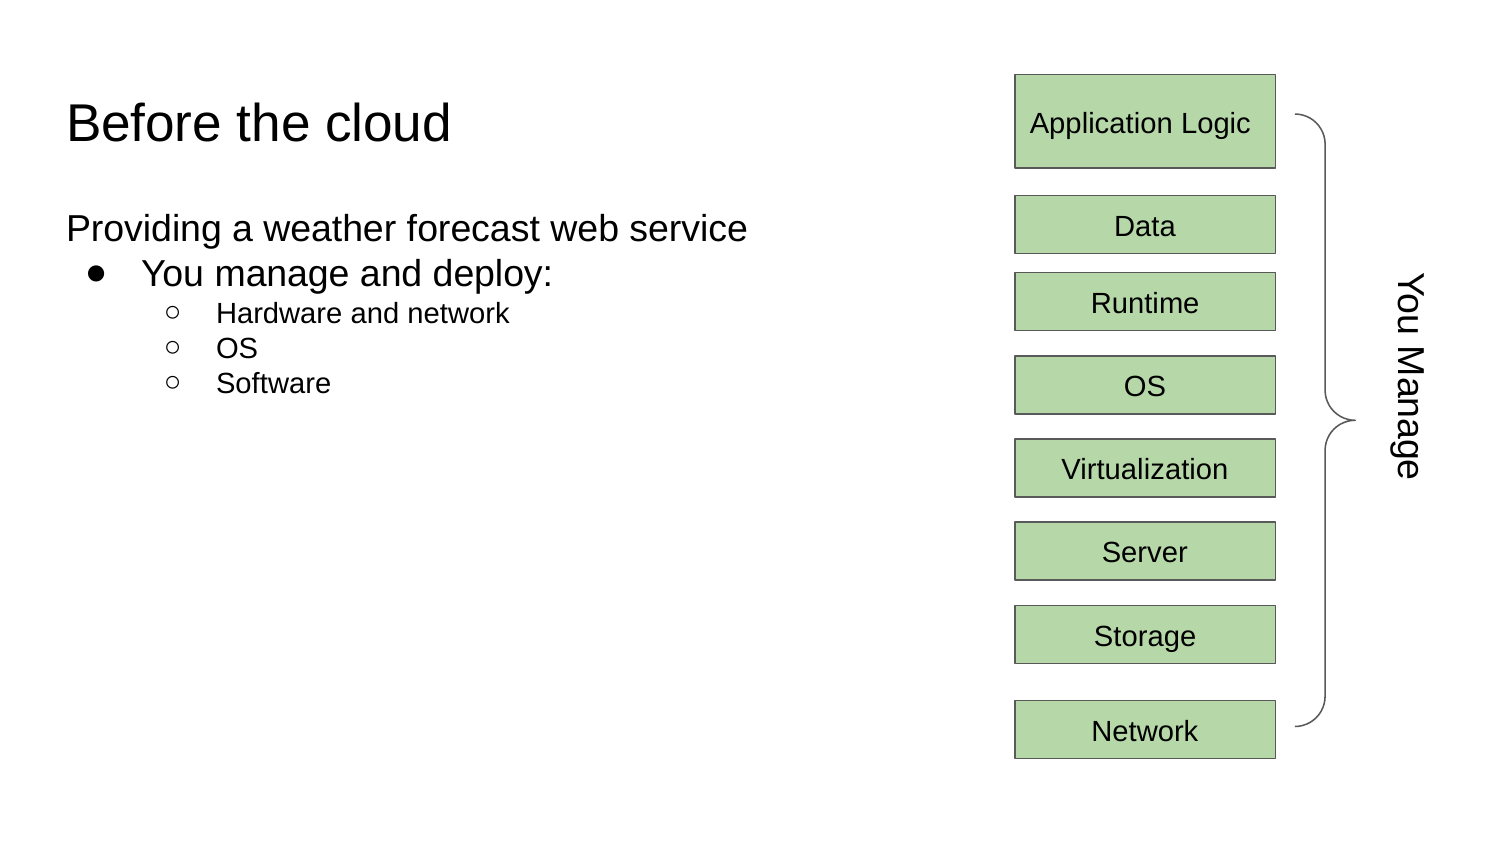

# Before the cloud
Application Logic

Providing a weather forecast web service
You manage and deploy:
Hardware and network
OS
Software
Data
Runtime
OS
Virtualization
You Manage
Server
Storage
Network